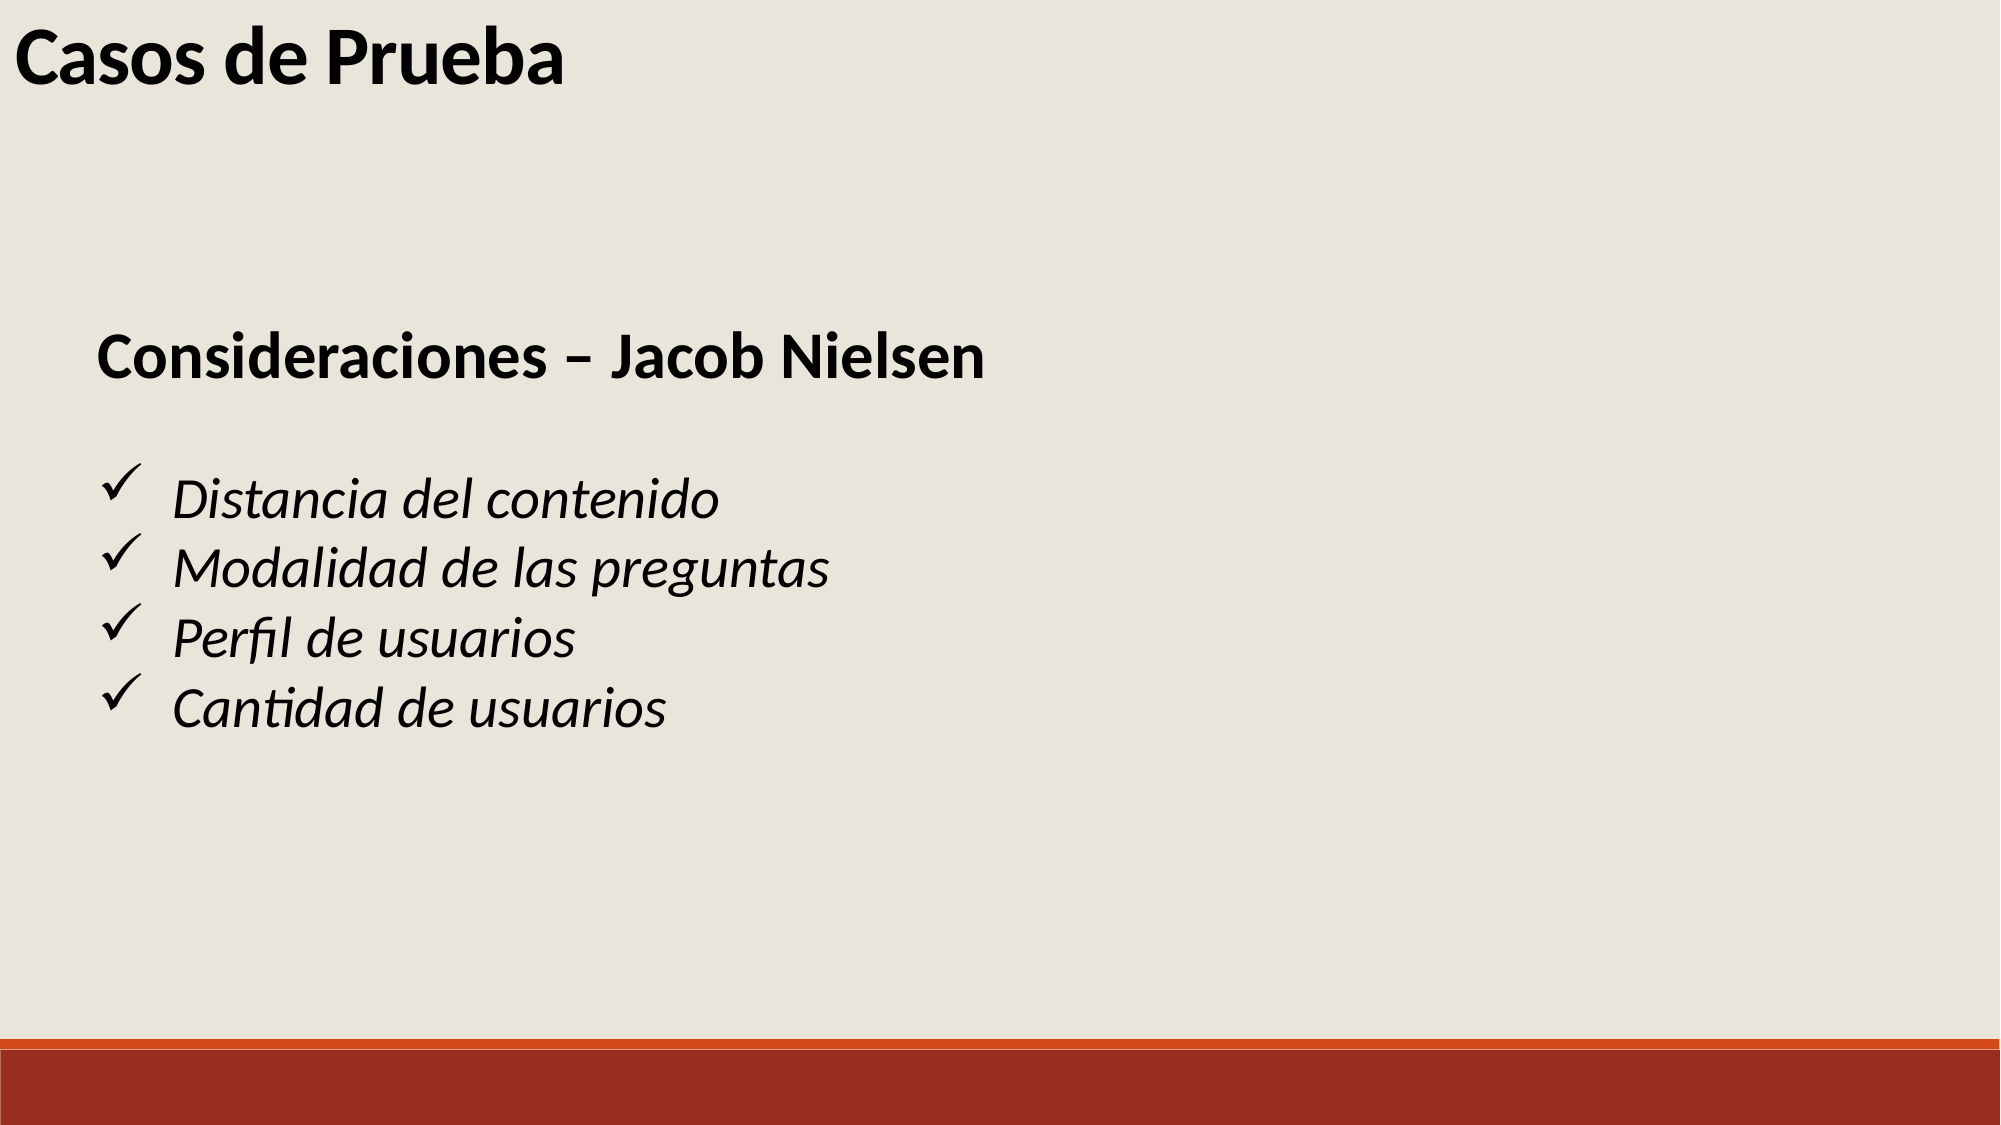

# Casos de Prueba

Consideraciones – Jacob Nielsen

Distancia del contenido
Modalidad de las preguntas
Perfil de usuarios
Cantidad de usuarios